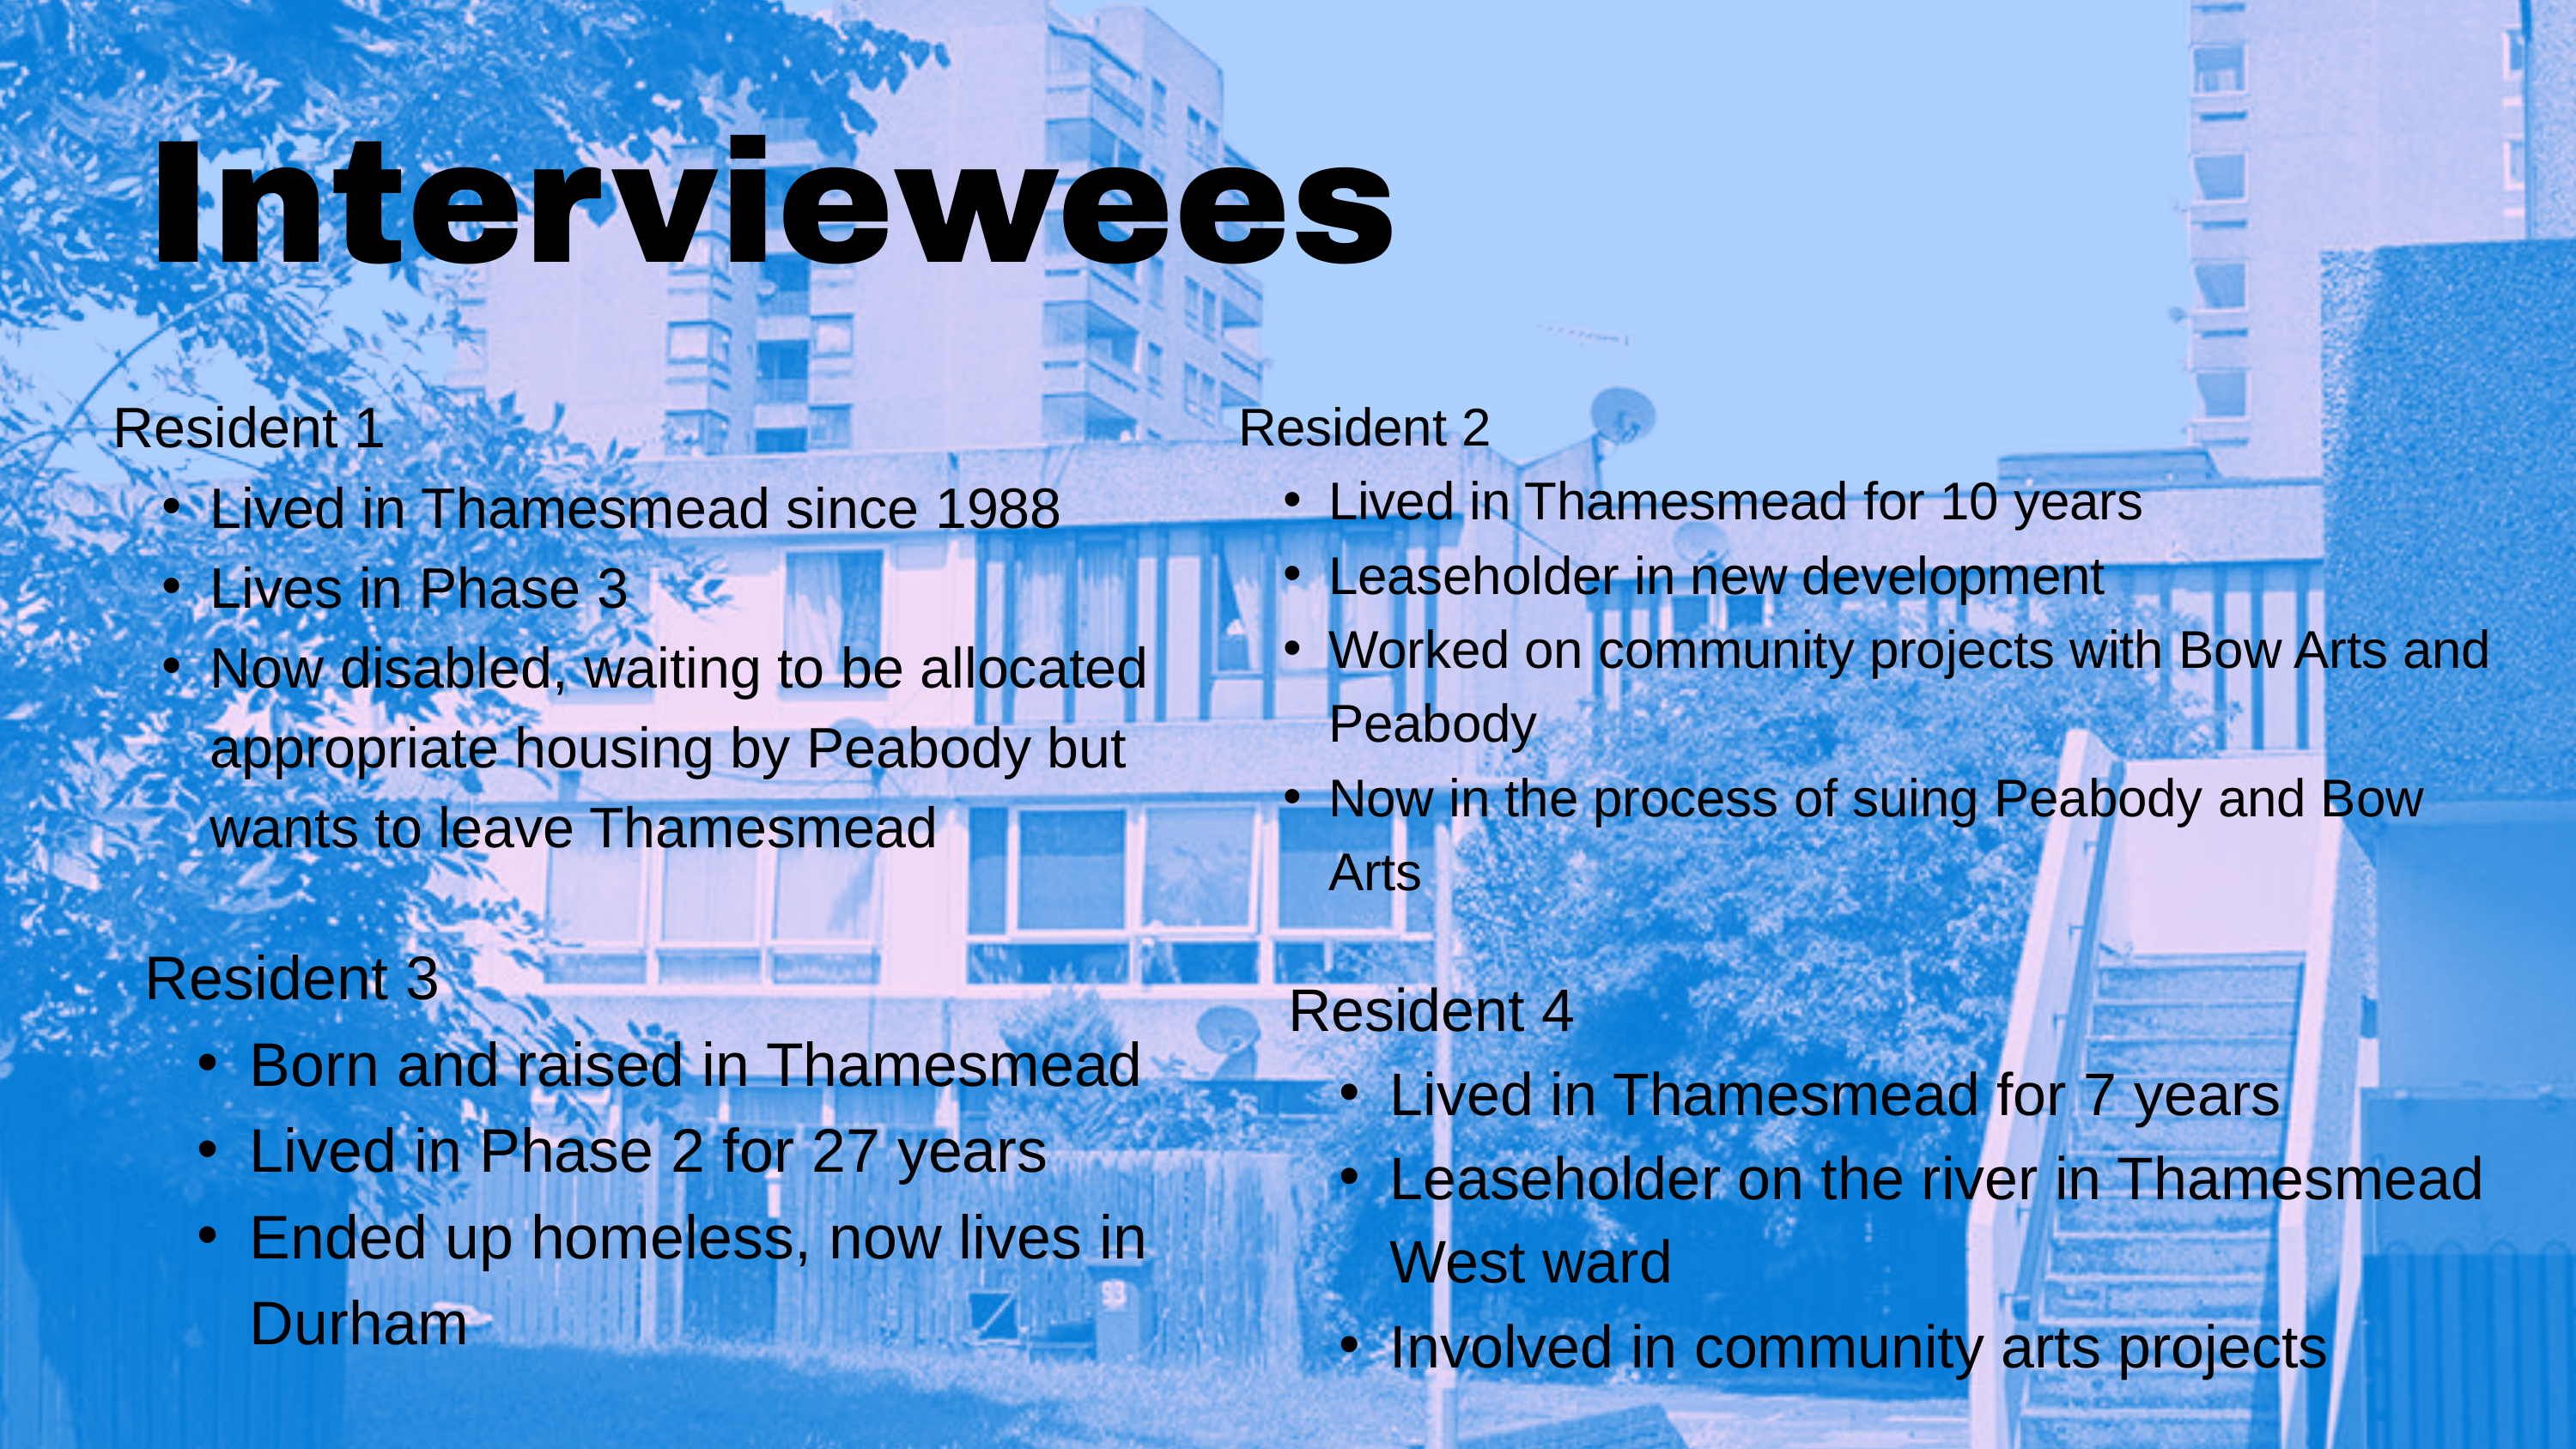

Interviewees
Resident 1
Lived in Thamesmead since 1988
Lives in Phase 3
Now disabled, waiting to be allocated appropriate housing by Peabody but wants to leave Thamesmead

Resident 2
Lived in Thamesmead for 10 years
Leaseholder in new development
Worked on community projects with Bow Arts and Peabody
Now in the process of suing Peabody and Bow Arts

Resident 3
Born and raised in Thamesmead
Lived in Phase 2 for 27 years
Ended up homeless, now lives in Durham
Resident 4
Lived in Thamesmead for 7 years
Leaseholder on the river in Thamesmead West ward
Involved in community arts projects